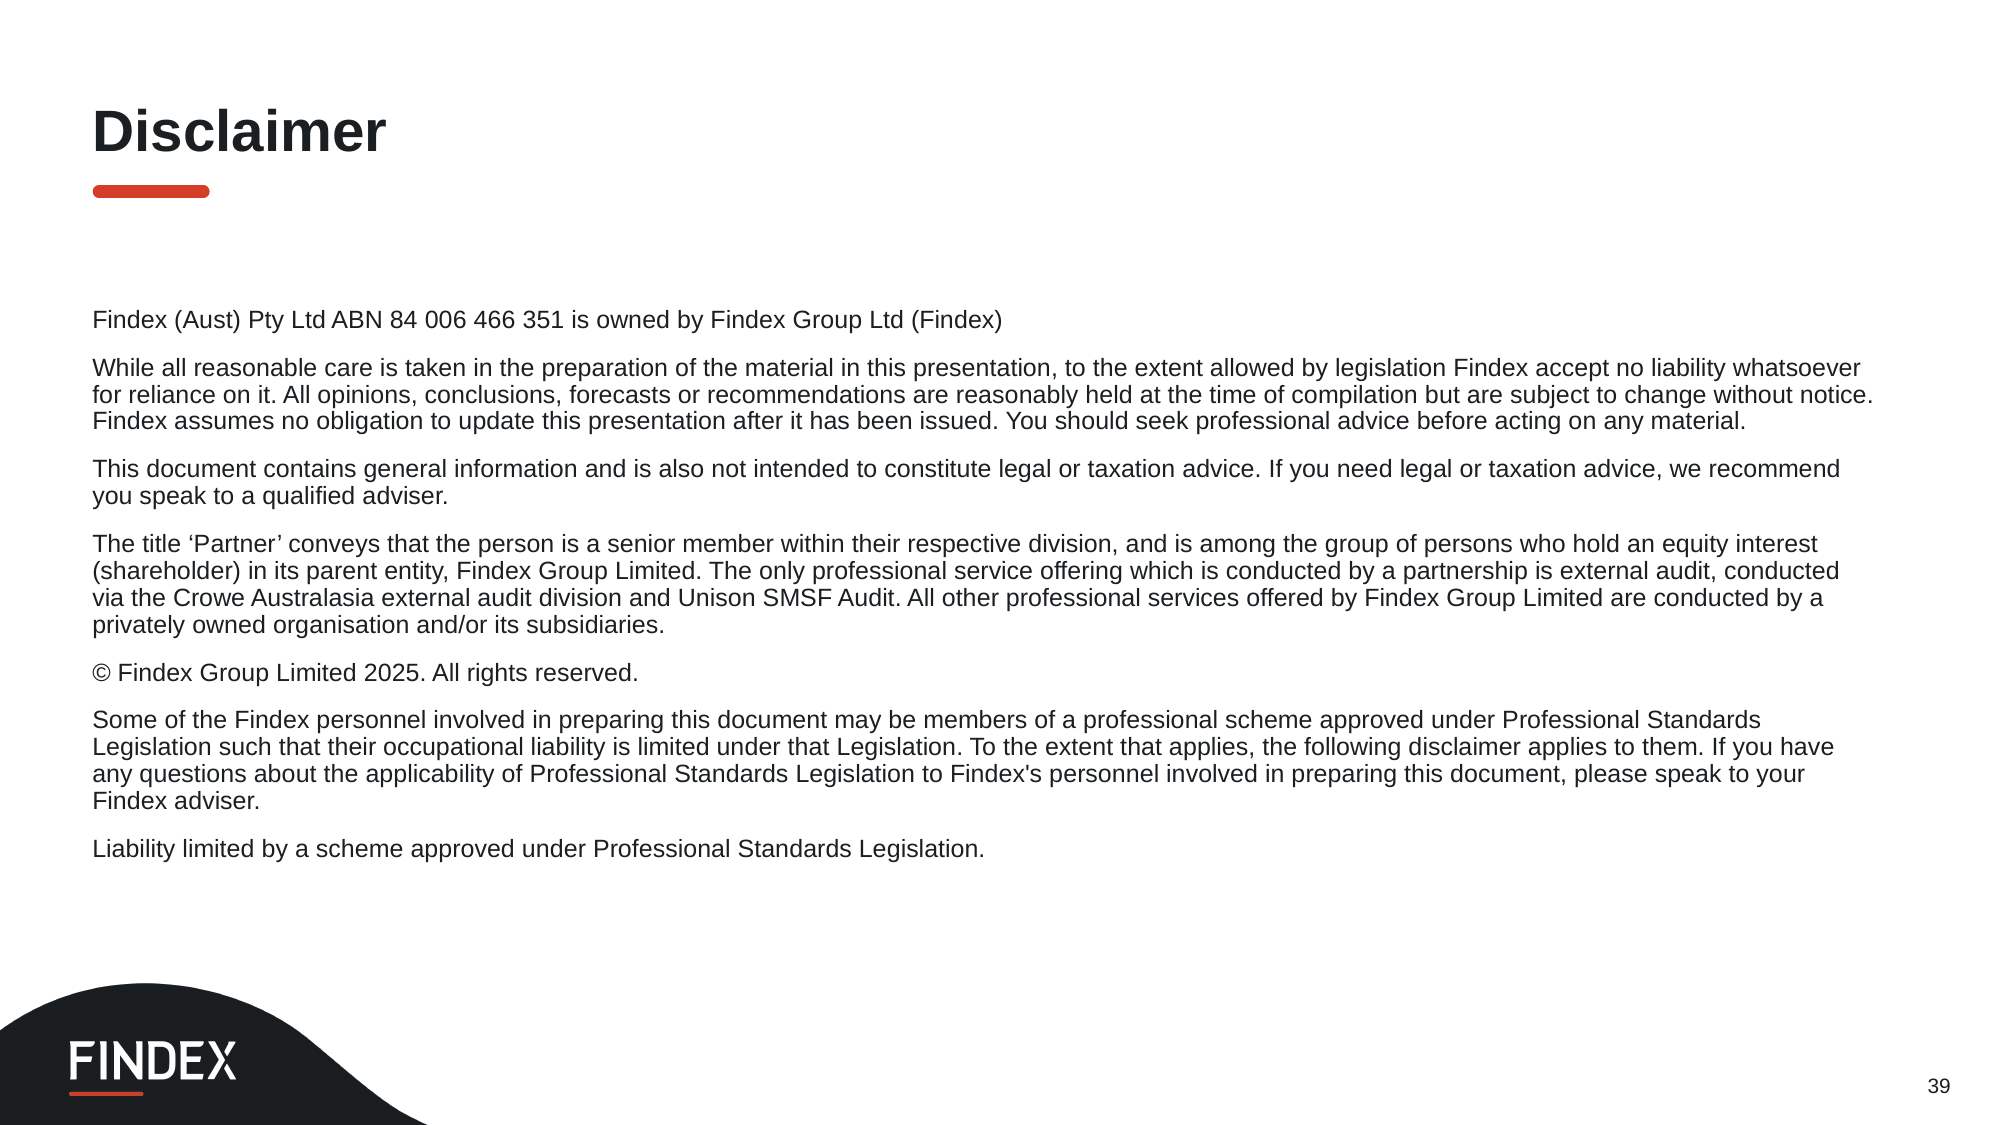

Disclaimer
Findex (Aust) Pty Ltd ABN 84 006 466 351 is owned by Findex Group Ltd (Findex)
While all reasonable care is taken in the preparation of the material in this presentation, to the extent allowed by legislation Findex accept no liability whatsoever for reliance on it. All opinions, conclusions, forecasts or recommendations are reasonably held at the time of compilation but are subject to change without notice. Findex assumes no obligation to update this presentation after it has been issued. You should seek professional advice before acting on any material.
This document contains general information and is also not intended to constitute legal or taxation advice. If you need legal or taxation advice, we recommend you speak to a qualified adviser.
The title ‘Partner’ conveys that the person is a senior member within their respective division, and is among the group of persons who hold an equity interest (shareholder) in its parent entity, Findex Group Limited. The only professional service offering which is conducted by a partnership is external audit, conducted via the Crowe Australasia external audit division and Unison SMSF Audit. All other professional services offered by Findex Group Limited are conducted by a privately owned organisation and/or its subsidiaries.
© Findex Group Limited 2025. All rights reserved.
Some of the Findex personnel involved in preparing this document may be members of a professional scheme approved under Professional Standards Legislation such that their occupational liability is limited under that Legislation. To the extent that applies, the following disclaimer applies to them. If you have any questions about the applicability of Professional Standards Legislation to Findex's personnel involved in preparing this document, please speak to your Findex adviser.
Liability limited by a scheme approved under Professional Standards Legislation.